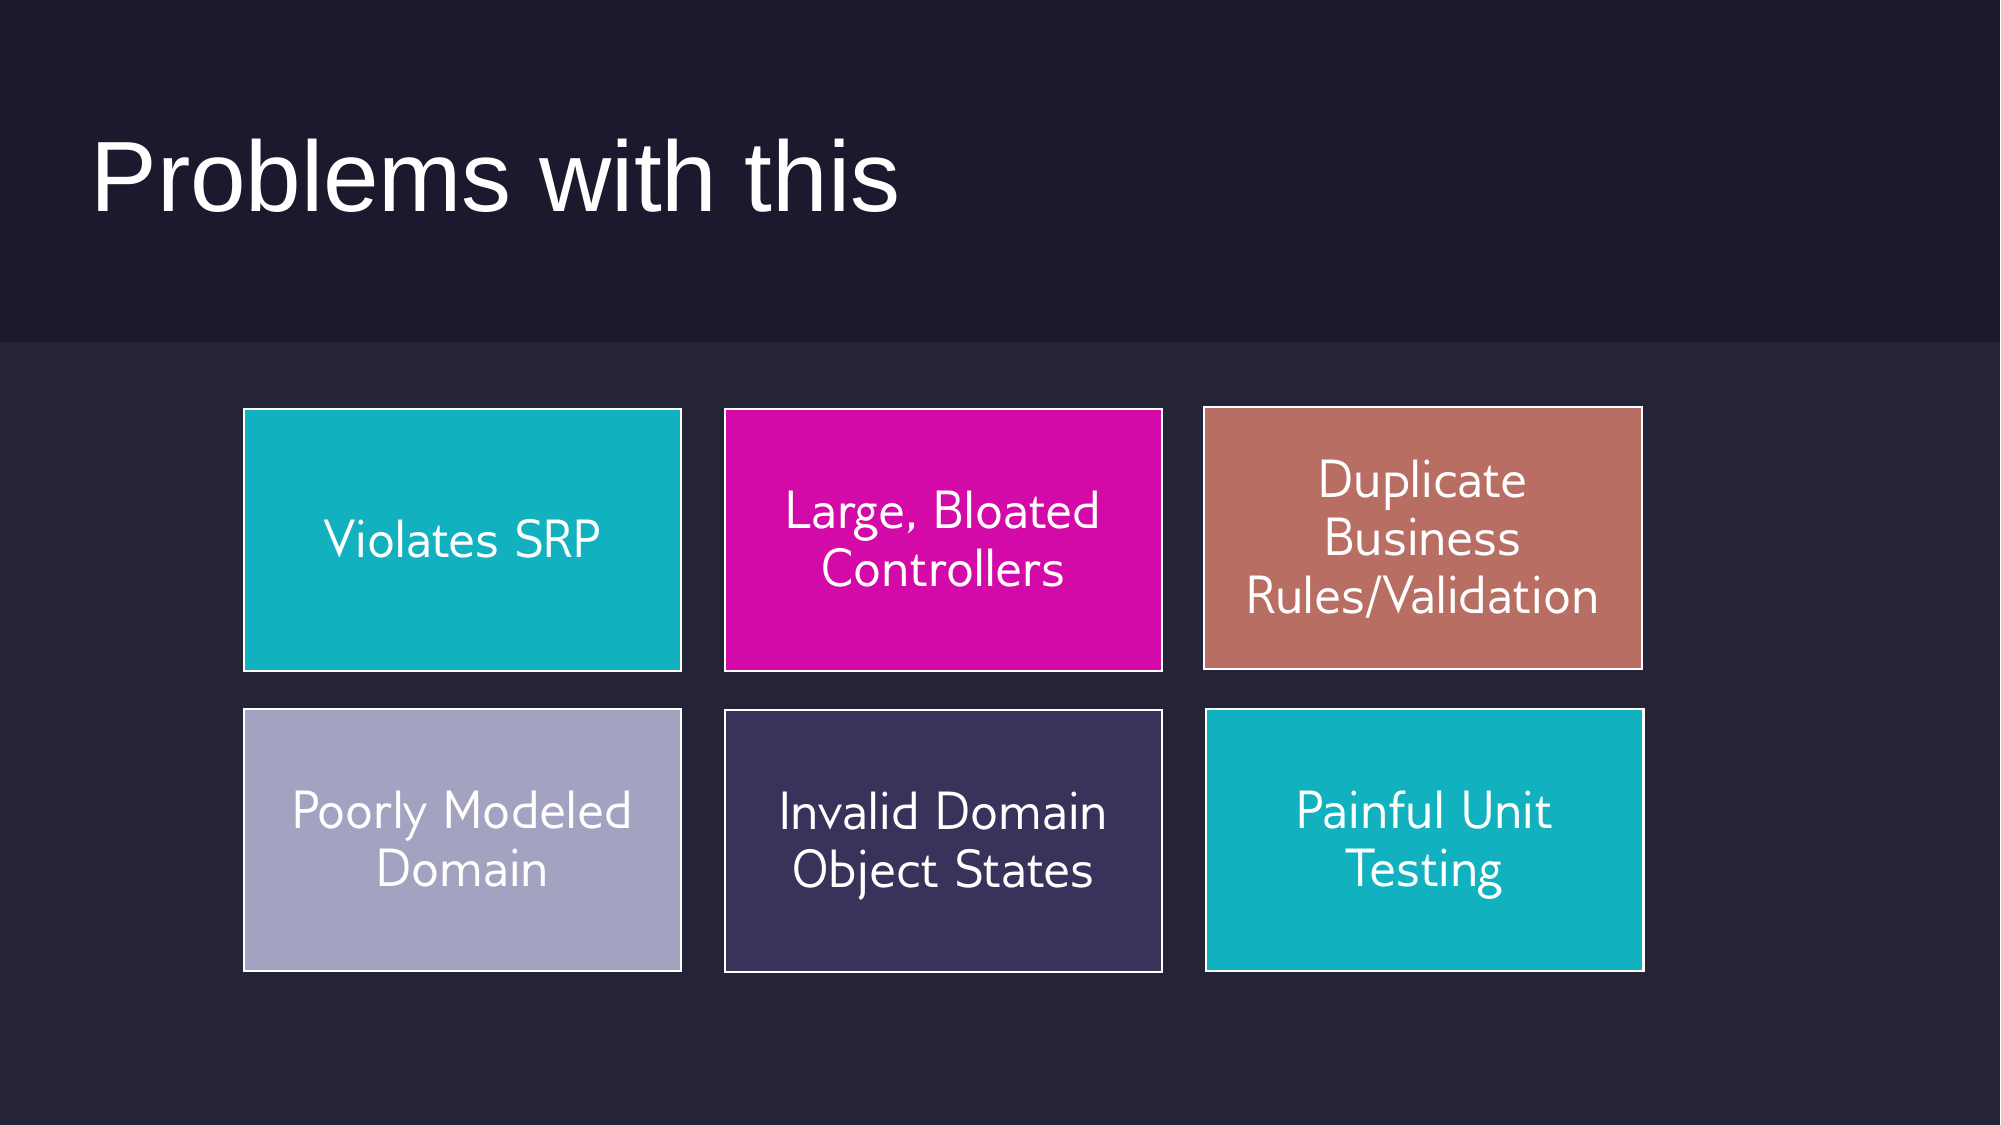

# Problems with this

Duplicate Business Rules/Validation

Large, Bloated Controllers

Violates SRP

Poorly Modeled Domain

Painful Unit Testing

Invalid Domain Object States